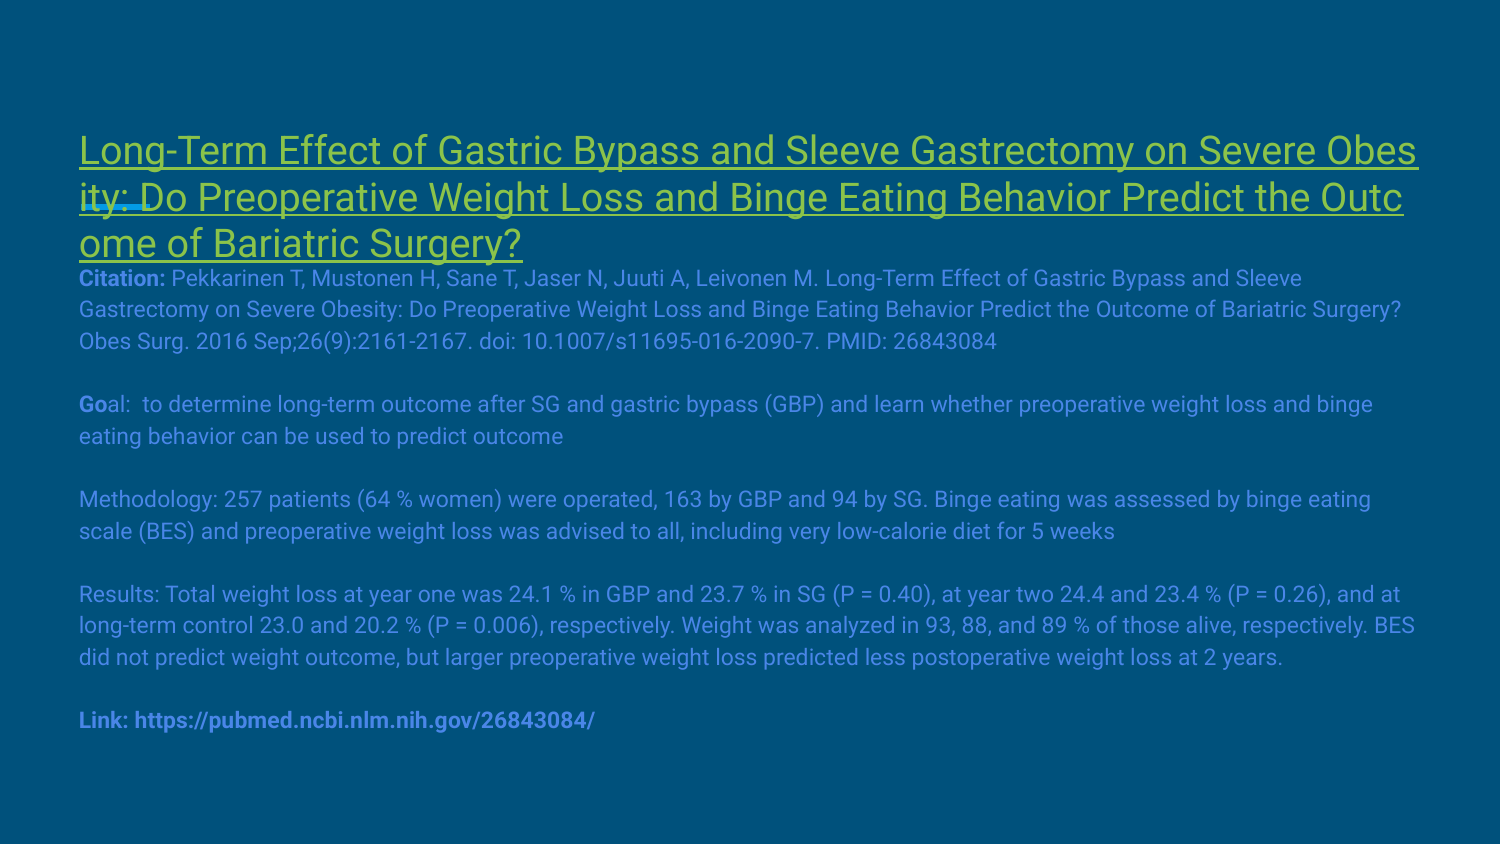

# Long-Term Effect of Gastric Bypass and Sleeve Gastrectomy on Severe Obesity: Do Preoperative Weight Loss and Binge Eating Behavior Predict the Outcome of Bariatric Surgery?
Citation: Pekkarinen T, Mustonen H, Sane T, Jaser N, Juuti A, Leivonen M. Long-Term Effect of Gastric Bypass and Sleeve Gastrectomy on Severe Obesity: Do Preoperative Weight Loss and Binge Eating Behavior Predict the Outcome of Bariatric Surgery? Obes Surg. 2016 Sep;26(9):2161-2167. doi: 10.1007/s11695-016-2090-7. PMID: 26843084

Goal:  to determine long-term outcome after SG and gastric bypass (GBP) and learn whether preoperative weight loss and binge eating behavior can be used to predict outcome

Methodology: 257 patients (64 % women) were operated, 163 by GBP and 94 by SG. Binge eating was assessed by binge eating scale (BES) and preoperative weight loss was advised to all, including very low-calorie diet for 5 weeks

Results: Total weight loss at year one was 24.1 % in GBP and 23.7 % in SG (P = 0.40), at year two 24.4 and 23.4 % (P = 0.26), and at long-term control 23.0 and 20.2 % (P = 0.006), respectively. Weight was analyzed in 93, 88, and 89 % of those alive, respectively. BES did not predict weight outcome, but larger preoperative weight loss predicted less postoperative weight loss at 2 years.

Link: https://pubmed.ncbi.nlm.nih.gov/26843084/